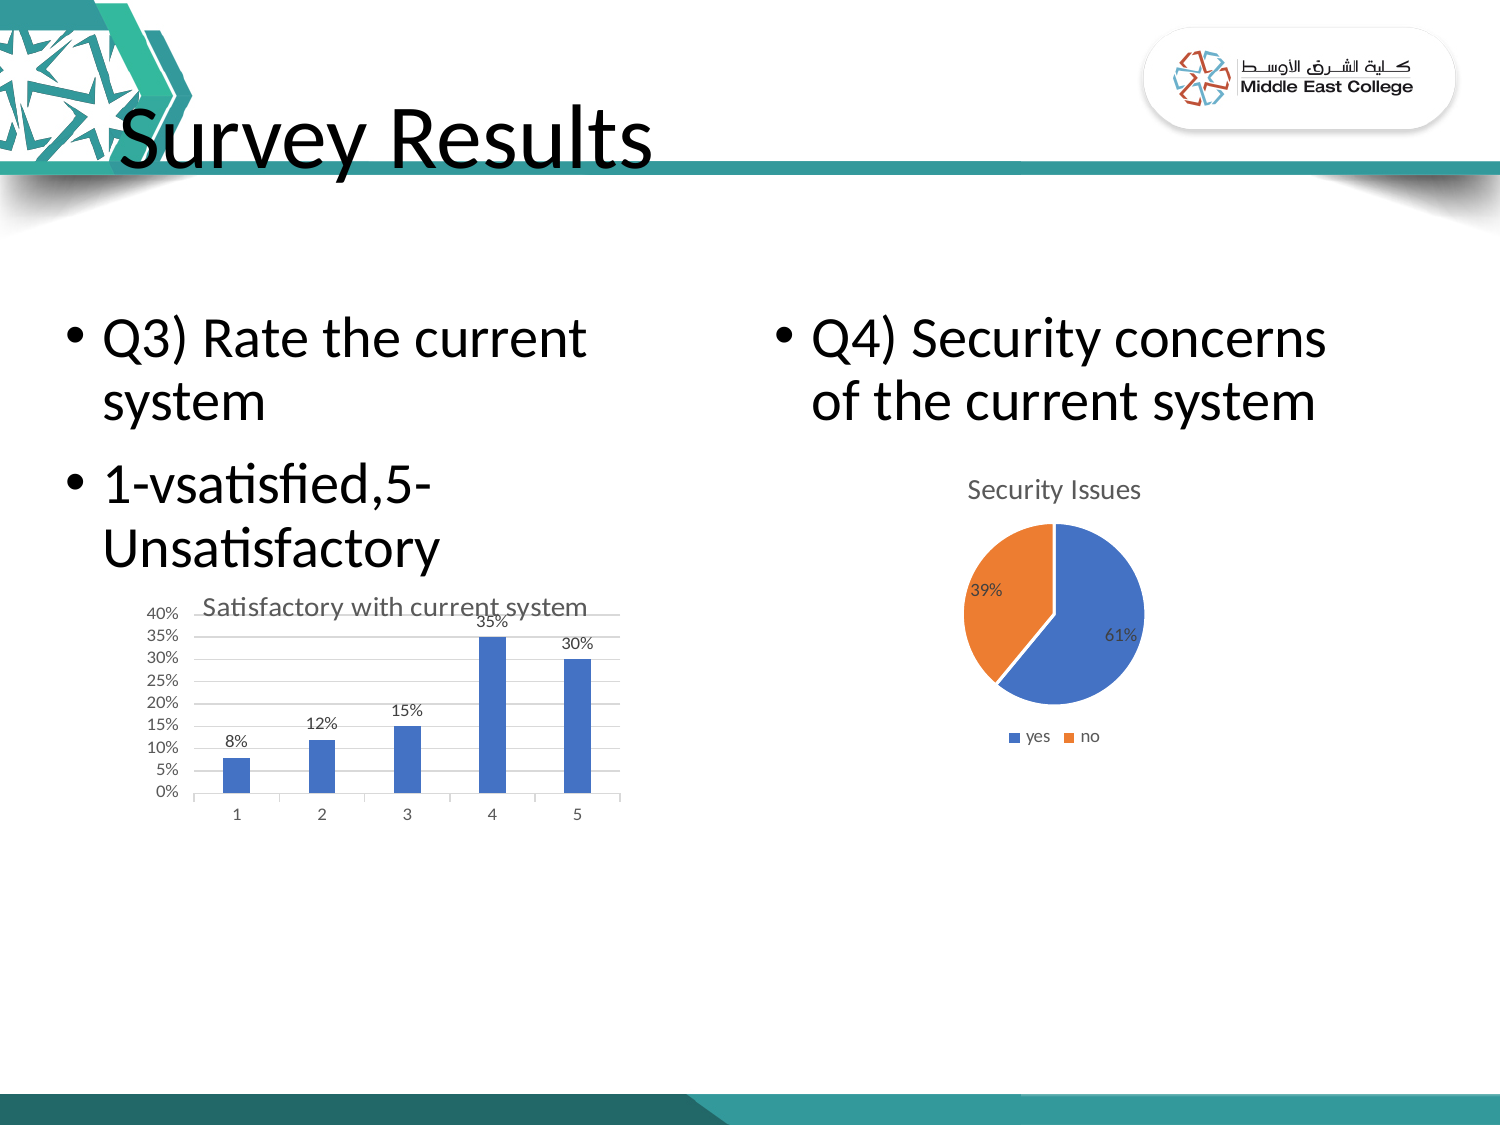

# Survey Results
Q3) Rate the current system
1-vsatisfied,5-Unsatisfactory

Q4) Security concerns of the current system

### Chart:

| Category | Security Issues |
|---|---|
| yes | 0.61 |
| no | 0.39 |

### Chart

| Category |
|---|

### Chart: Satisfactory with current system

| Category | Series 1 |
|---|---|
| 1 | 0.08 |
| 2 | 0.12 |
| 3 | 0.15 |
| 4 | 0.35 |
| 5 | 0.3 |